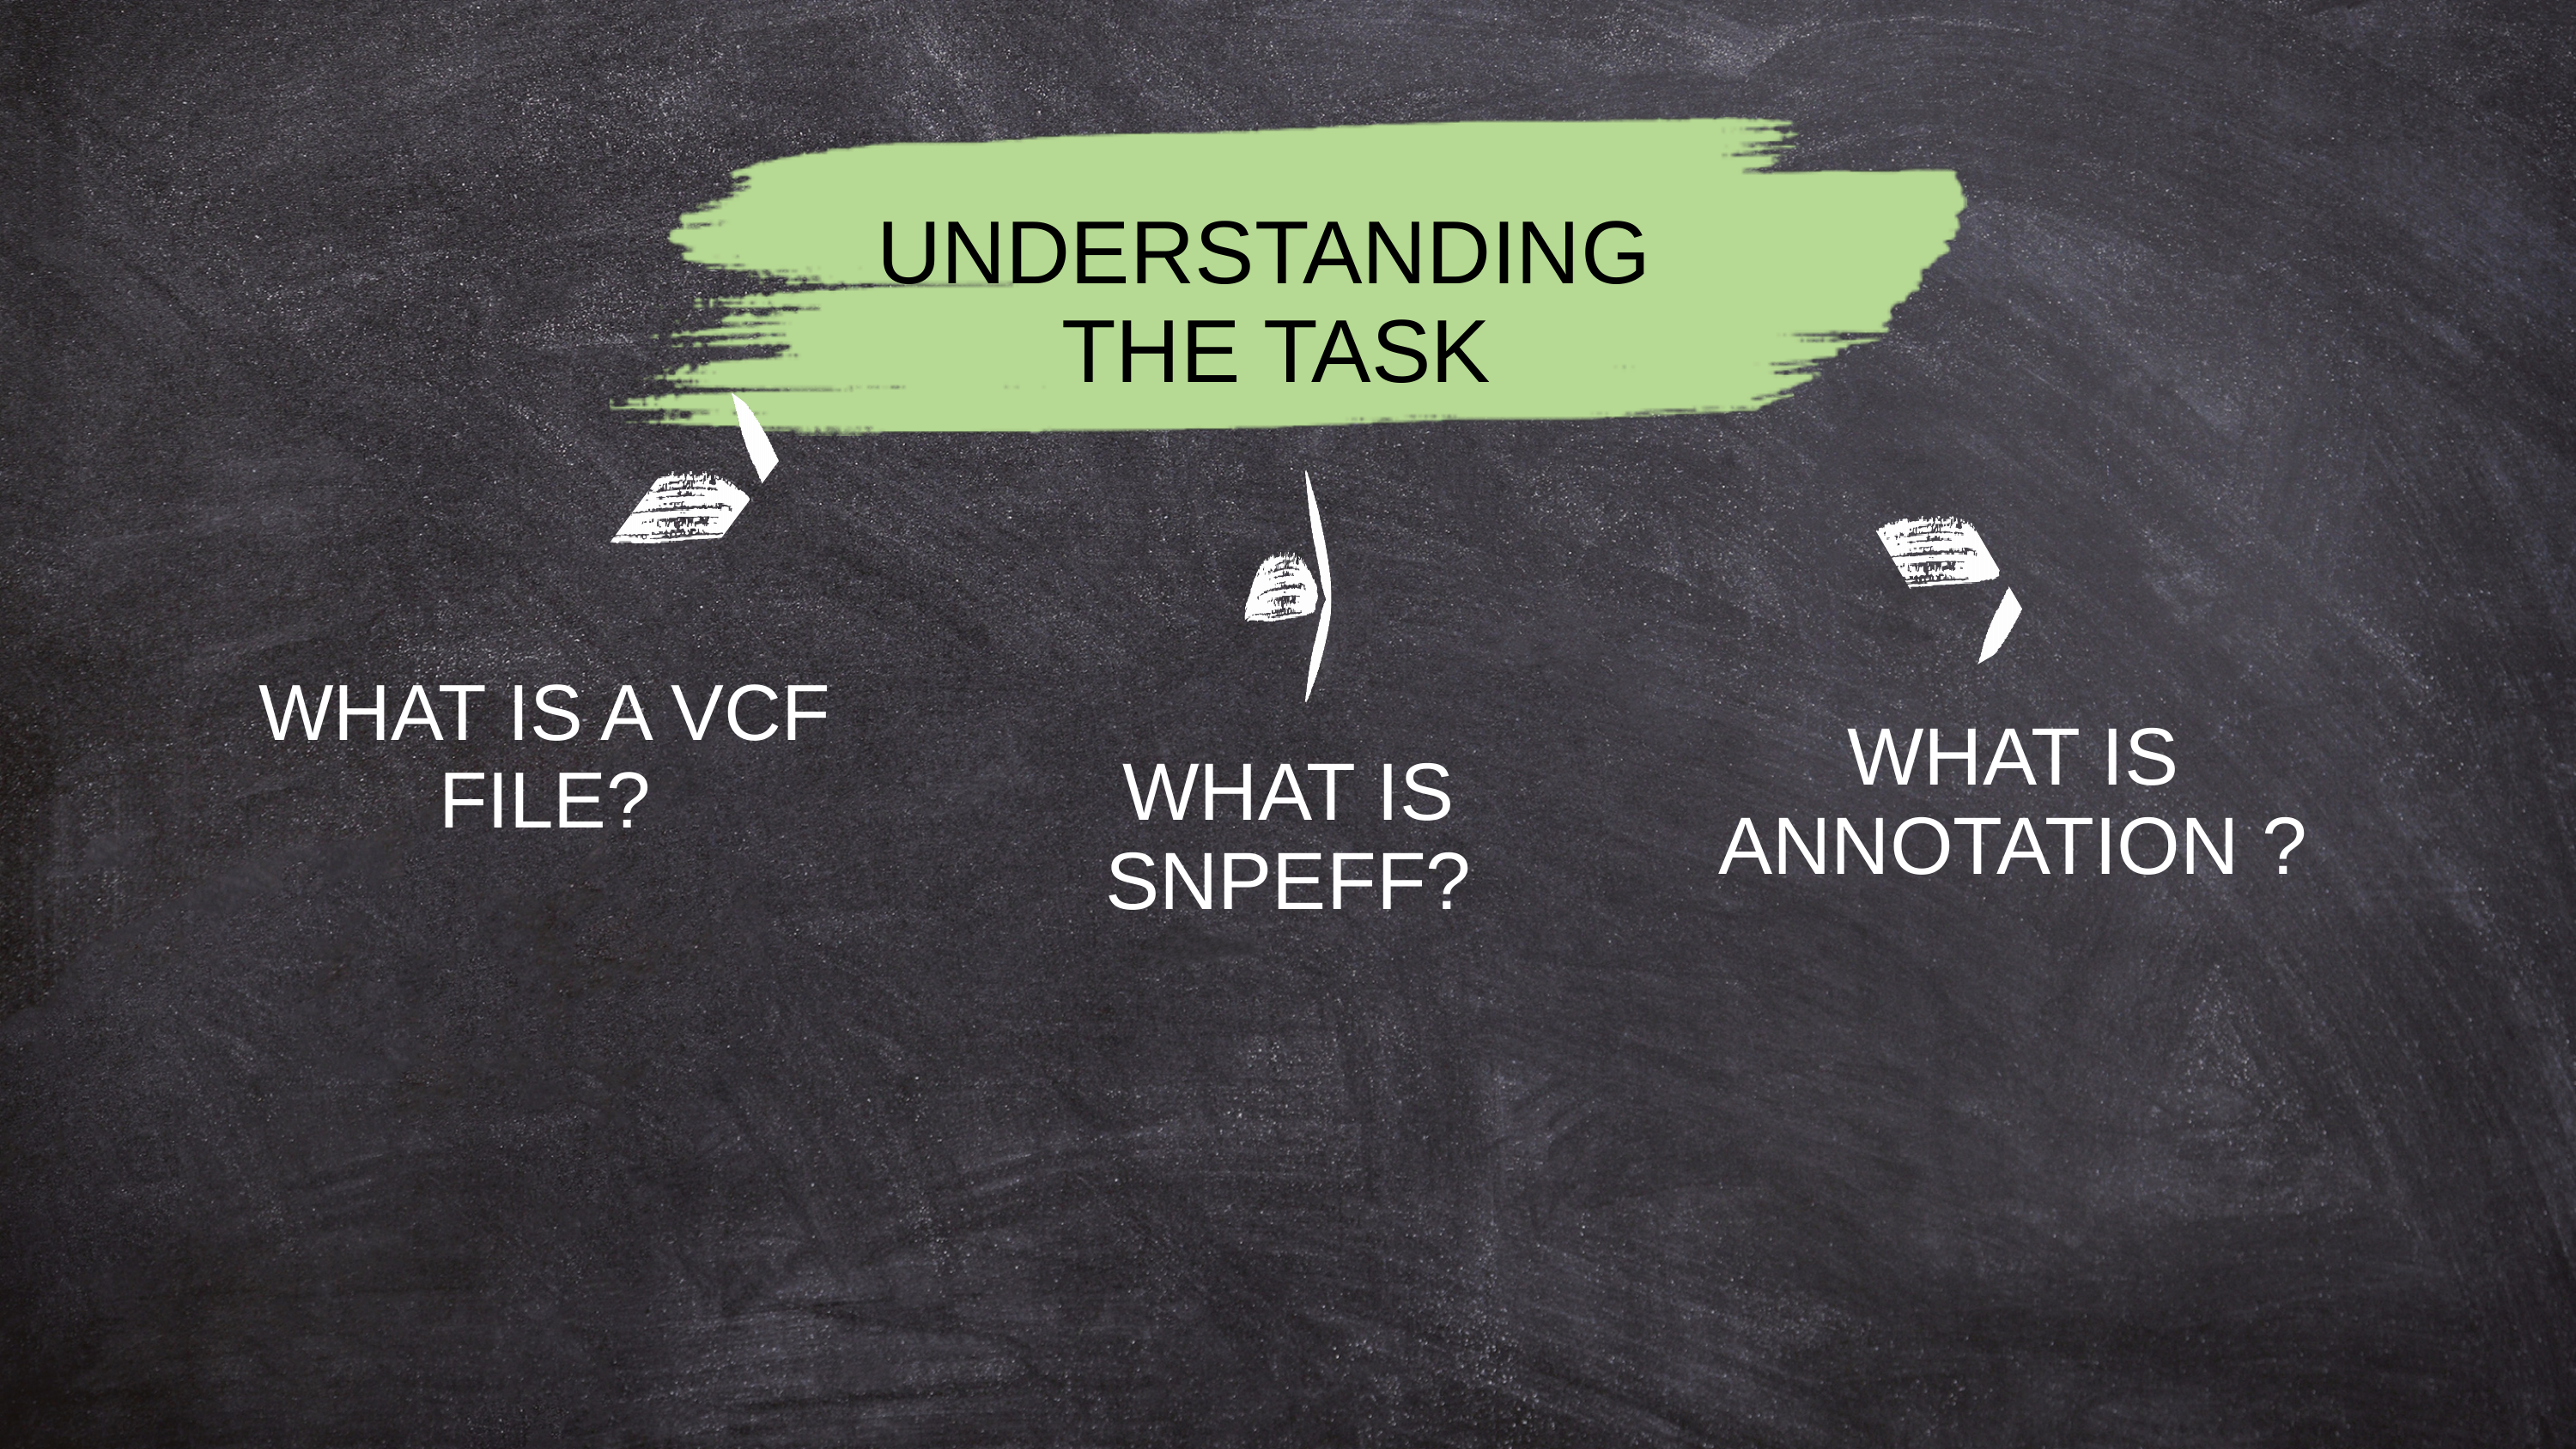

UNDERSTANDING
THE TASK

WHAT IS A VCF FILE?
WHAT IS ANNOTATION ?
WHAT IS SNPEFF?